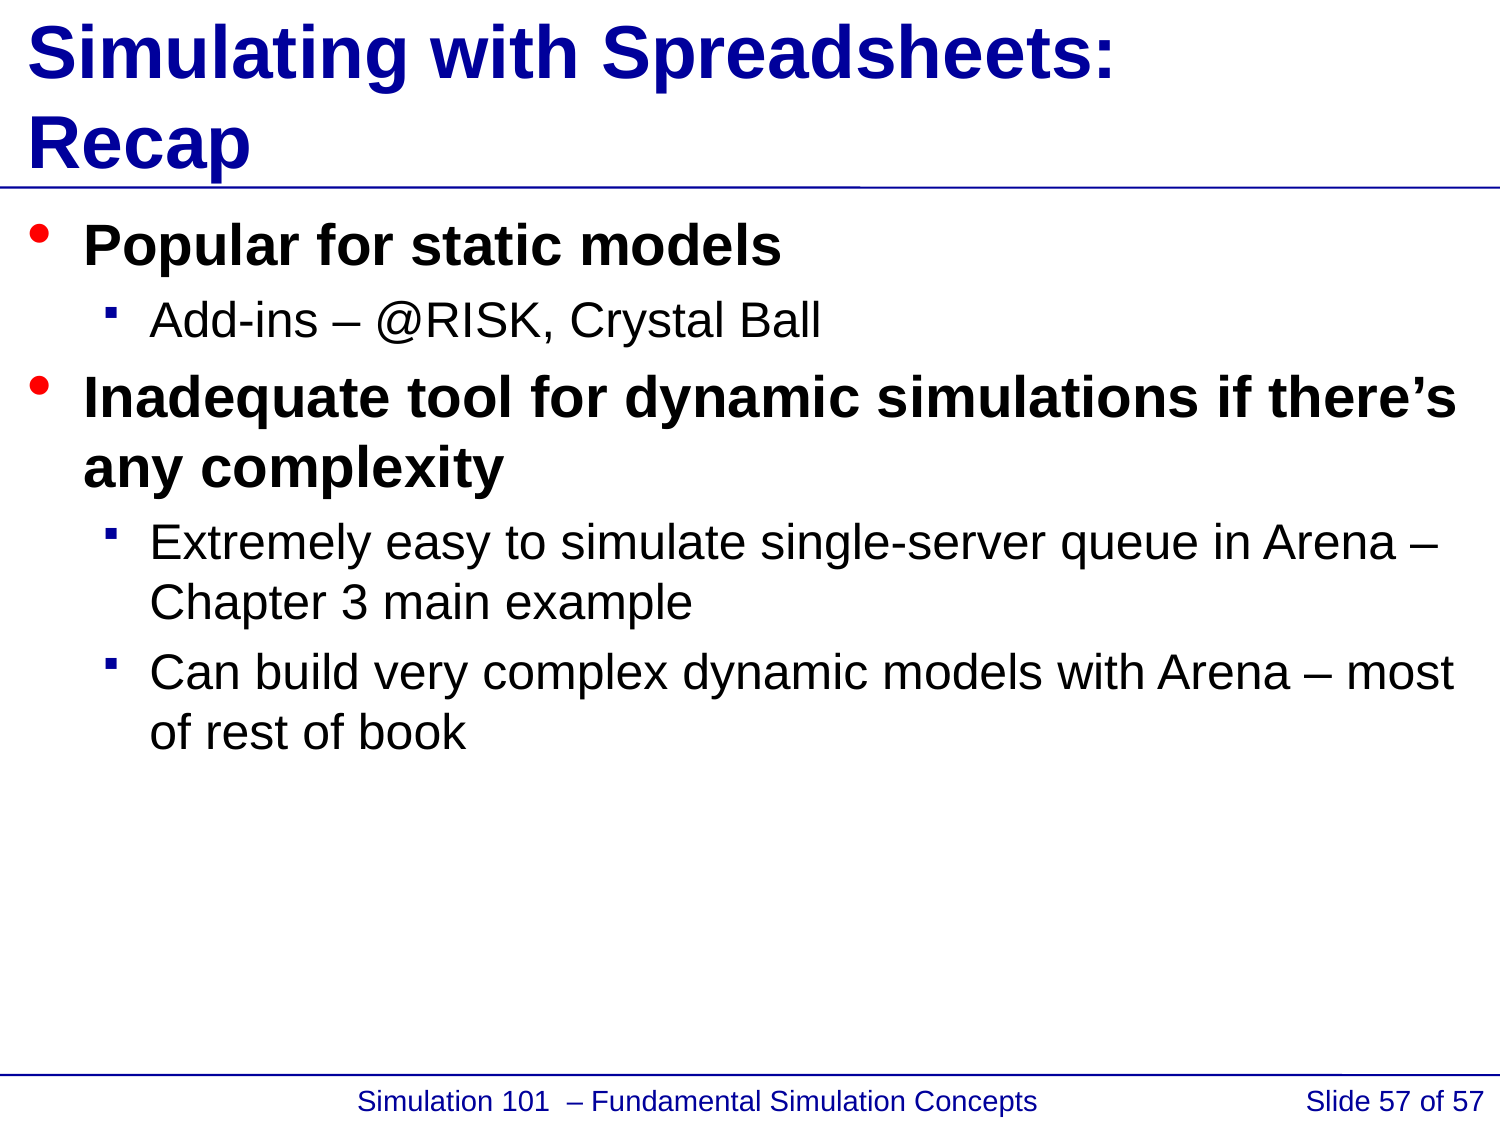

# Simulating with Spreadsheets: Recap
Popular for static models
Add-ins – @RISK, Crystal Ball
Inadequate tool for dynamic simulations if there’s any complexity
Extremely easy to simulate single-server queue in Arena – Chapter 3 main example
Can build very complex dynamic models with Arena – most of rest of book

 Simulation 101  – Fundamental Simulation Concepts
Slide 57 of 57